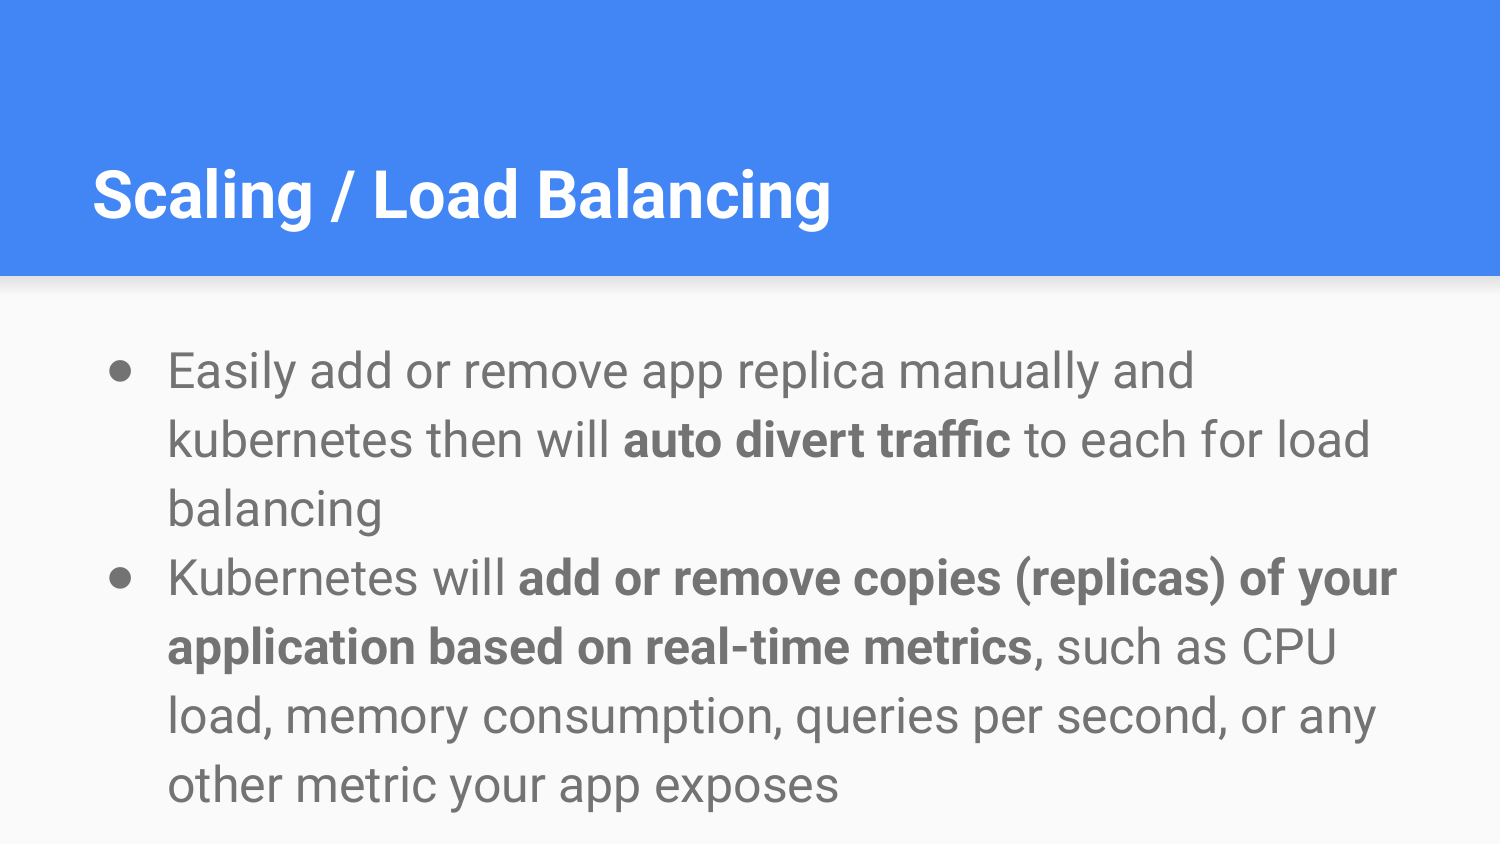

# Scaling / Load Balancing
Easily add or remove app replica manually and kubernetes then will auto divert traffic to each for load balancing
Kubernetes will add or remove copies (replicas) of your application based on real-time metrics, such as CPU load, memory consumption, queries per second, or any other metric your app exposes